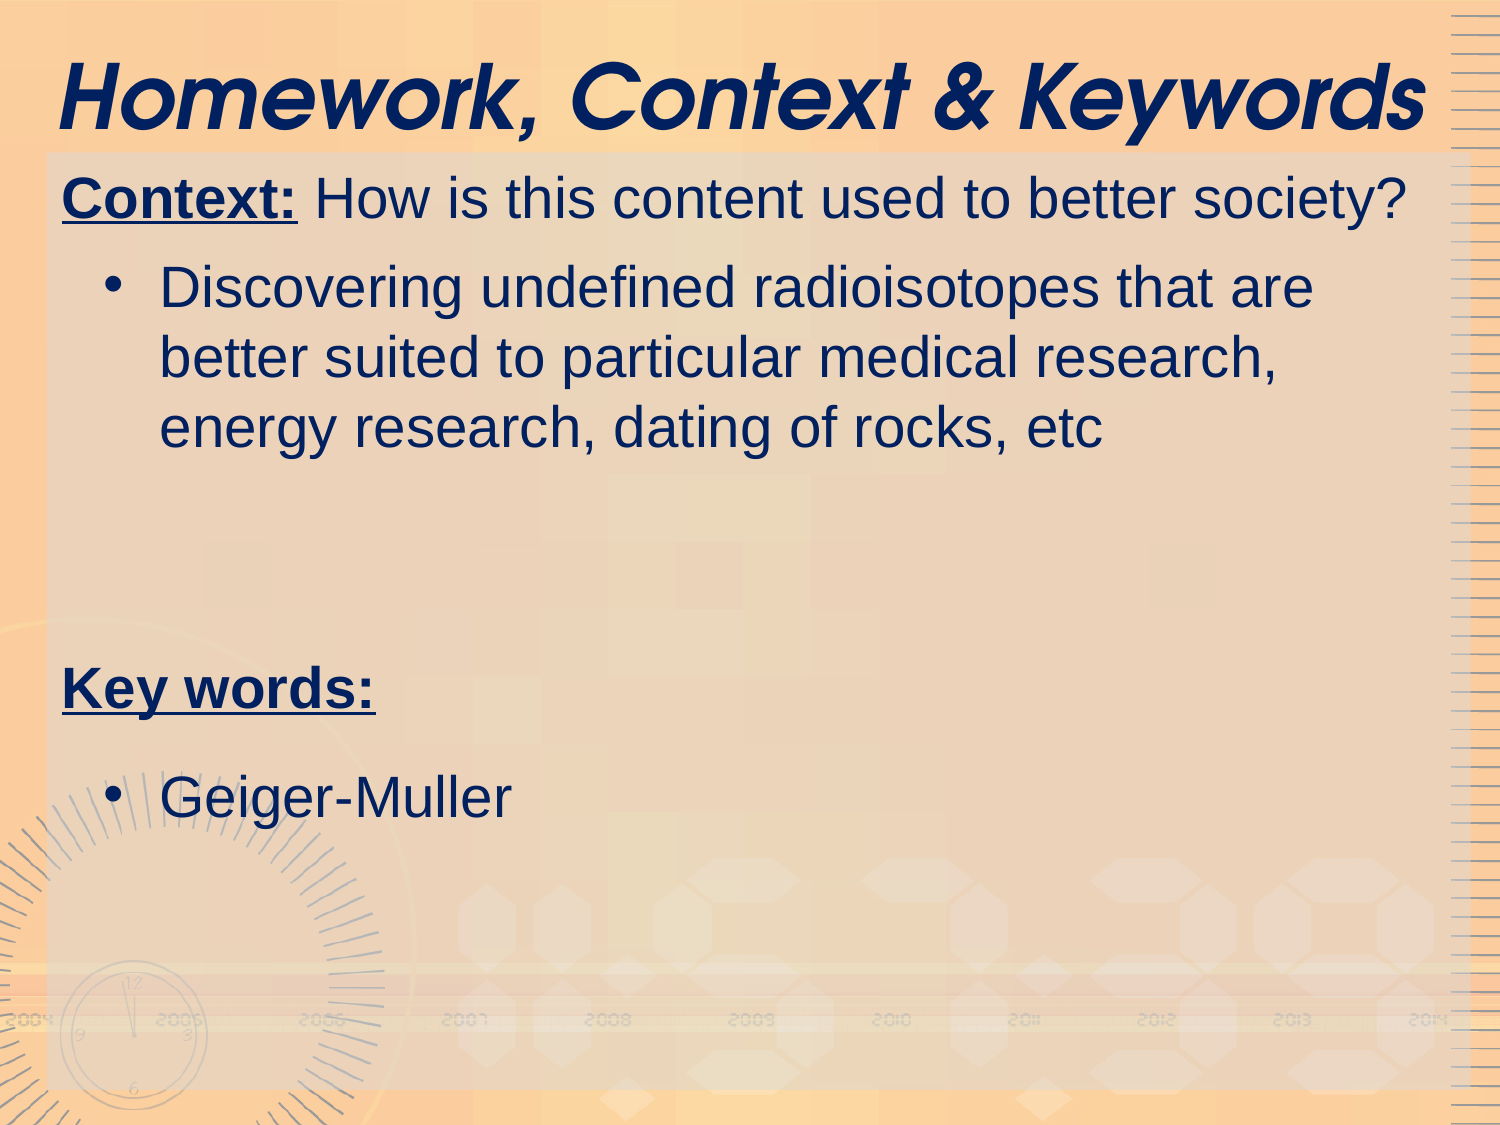

# Homework, Context & Keywords
Context: How is this content used to better society?

Key words:
Discovering undefined radioisotopes that are better suited to particular medical research, energy research, dating of rocks, etc
Geiger-Muller